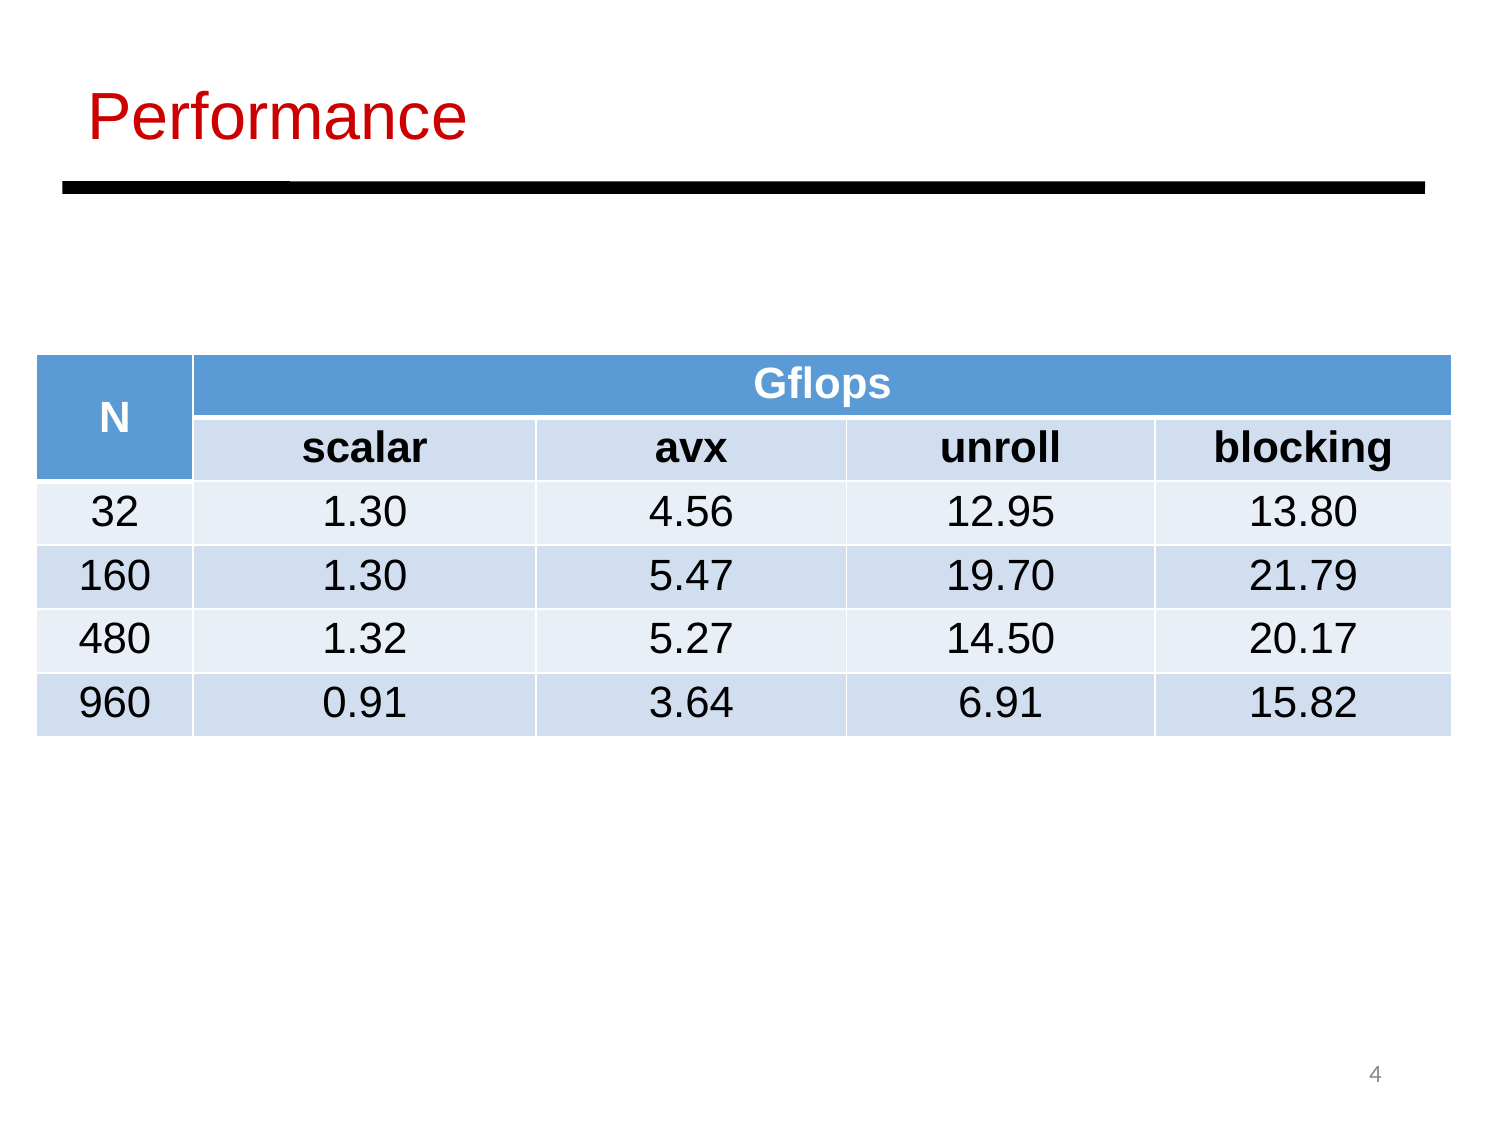

Performance

| N | Gflops |  |  |  |
| --- | --- | --- | --- | --- |
|  | scalar | avx | unroll | blocking |
| 32 | 1.30 | 4.56 | 12.95 | 13.80 |
| 160 | 1.30 | 5.47 | 19.70 | 21.79 |
| 480 | 1.32 | 5.27 | 14.50 | 20.17 |
| 960 | 0.91 | 3.64 | 6.91 | 15.82 |
4